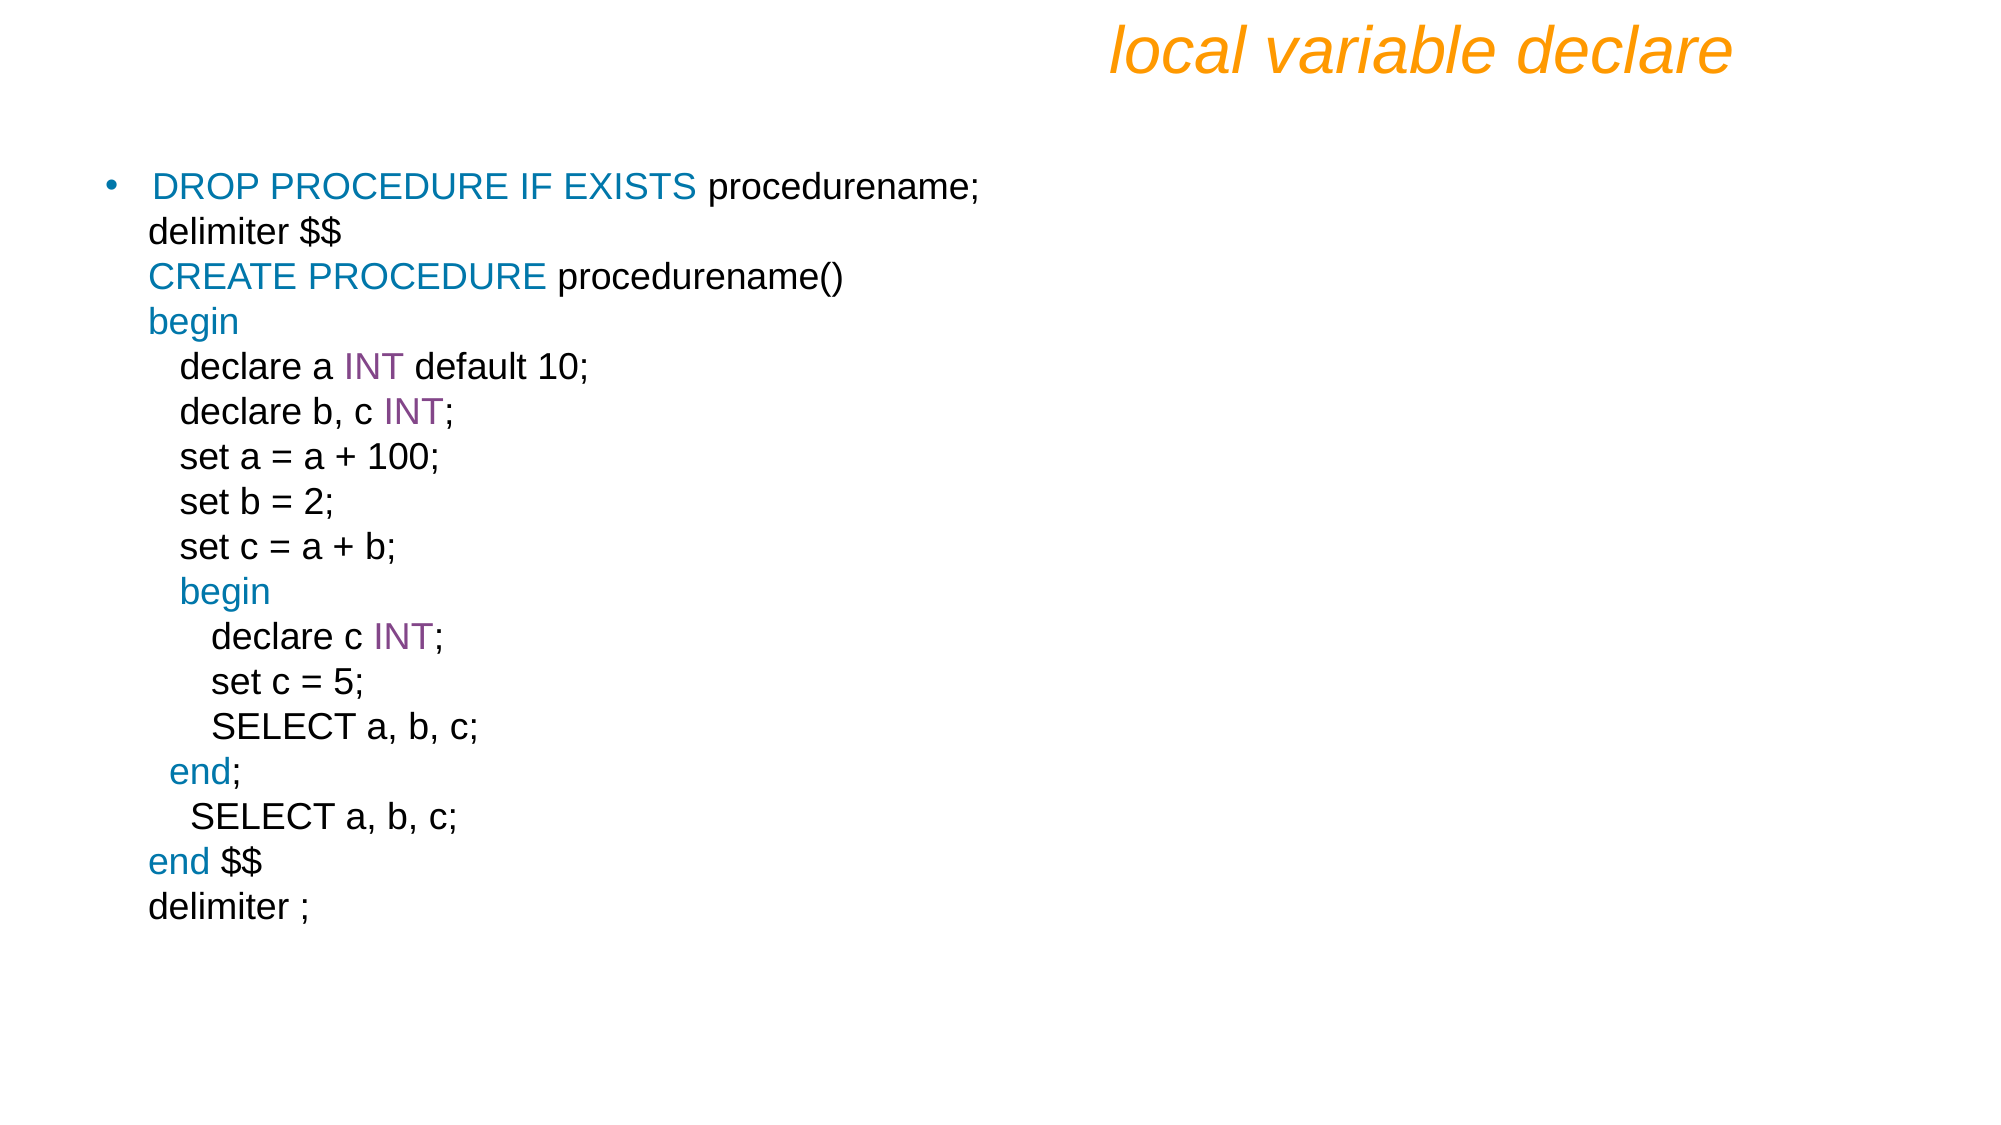

local variable declare
DROP PROCEDURE IF EXISTS procedurename;
delimiter $$
CREATE PROCEDURE procedurename()
begin
   declare a INT default 10;
   declare b, c INT;
   set a = a + 100;
   set b = 2;
   set c = a + b;
   begin
      declare c INT;
      set c = 5;
      SELECT a, b, c;
  end;
    SELECT a, b, c;
end $$
delimiter ;